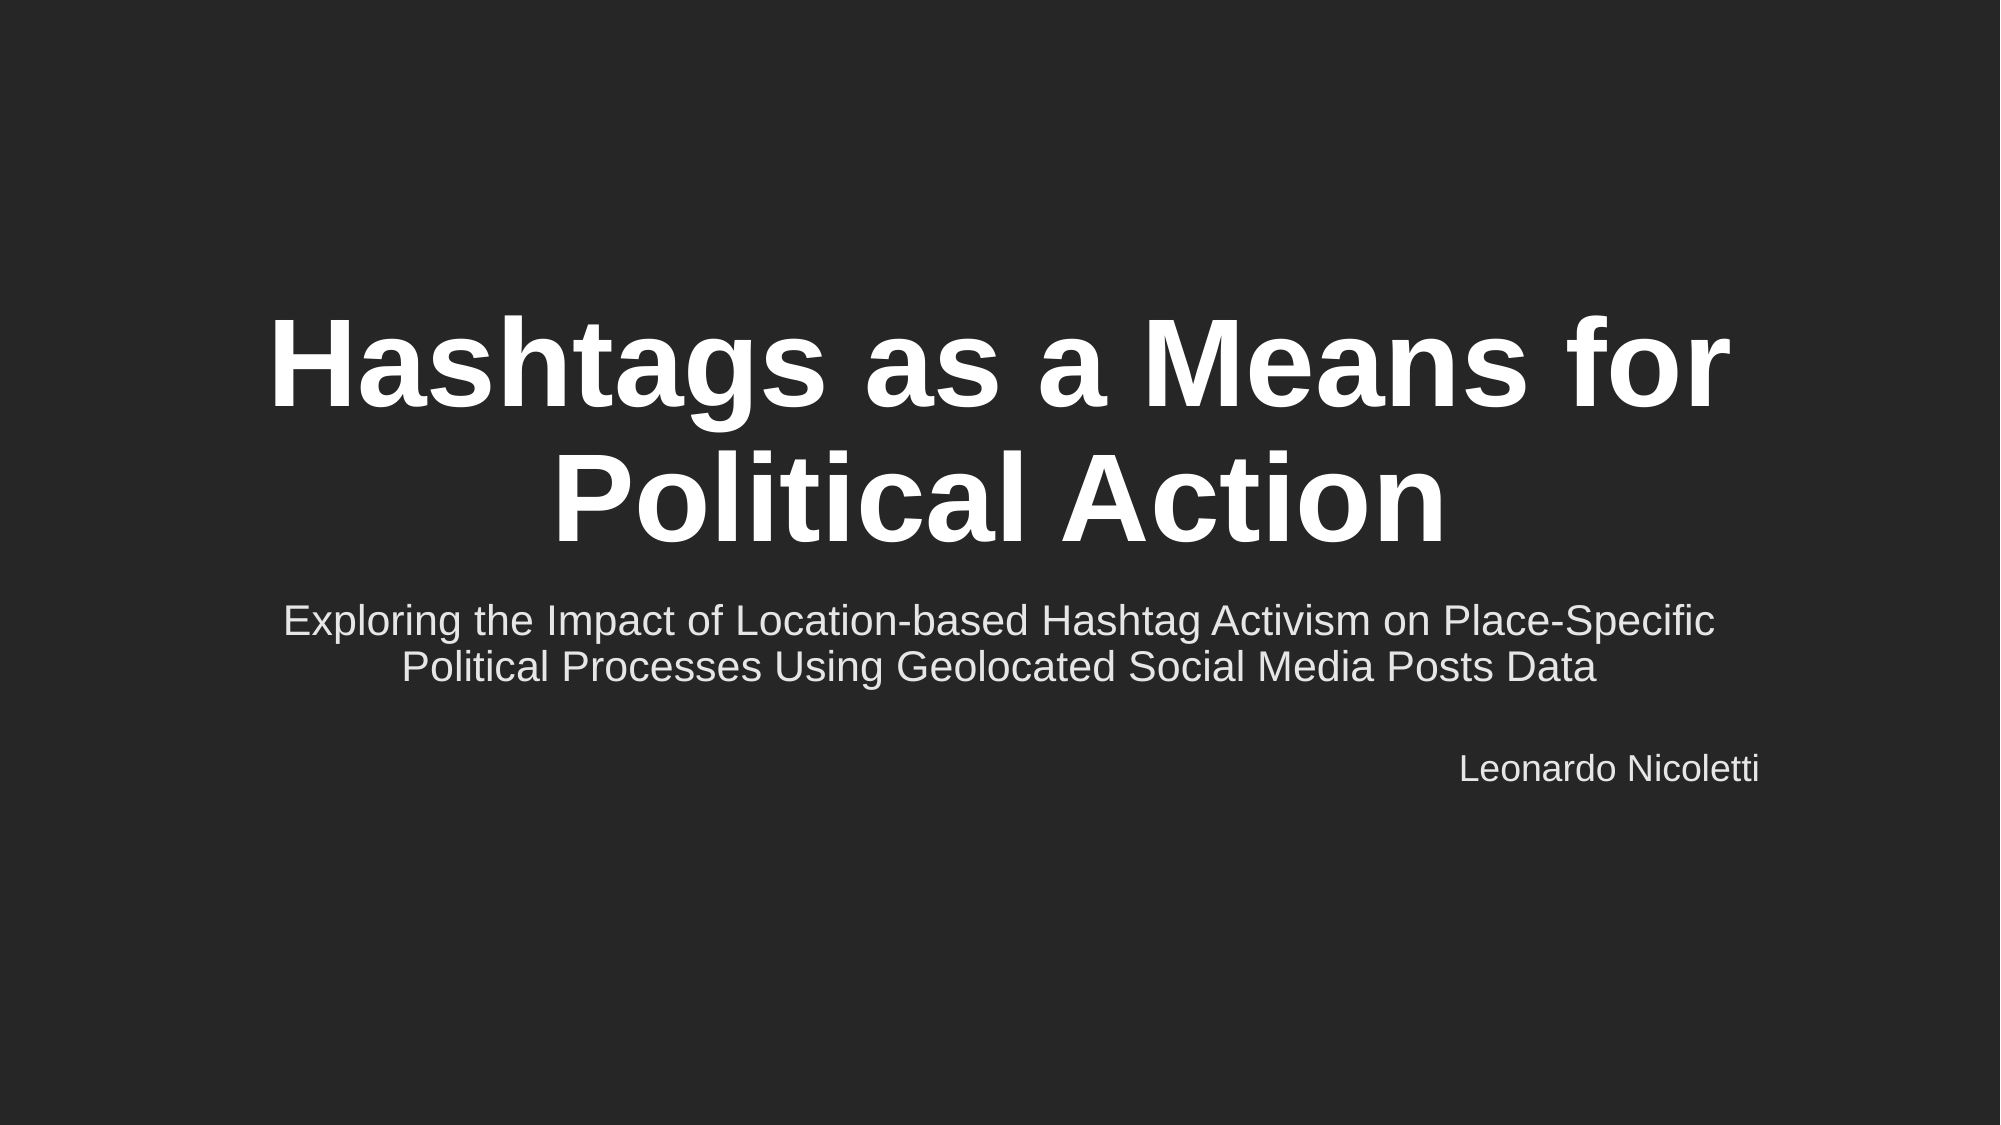

# Hashtags as a Means for Political Action
Exploring the Impact of Location-based Hashtag Activism on Place-Specific Political Processes Using Geolocated Social Media Posts Data
Leonardo Nicoletti